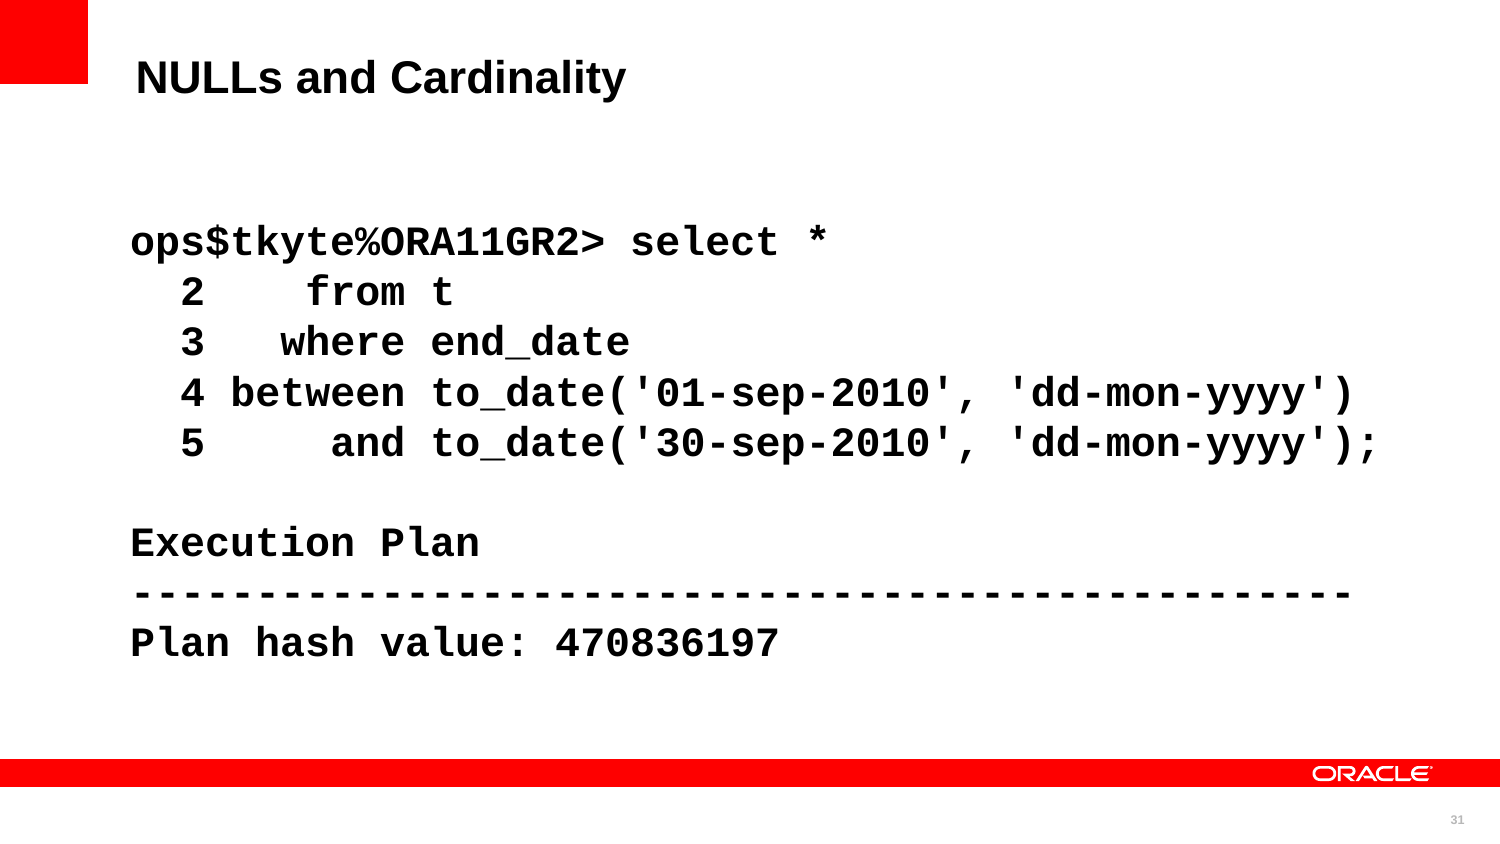

NULLs and Cardinality
ops$tkyte%ORA11GR2> select *
  2    from t
  3   where end_date
  4 between to_date('01-sep-2010', 'dd-mon-yyyy')
  5     and to_date('30-sep-2010', 'dd-mon-yyyy');

Execution Plan
-------------------------------------------------
Plan hash value: 470836197